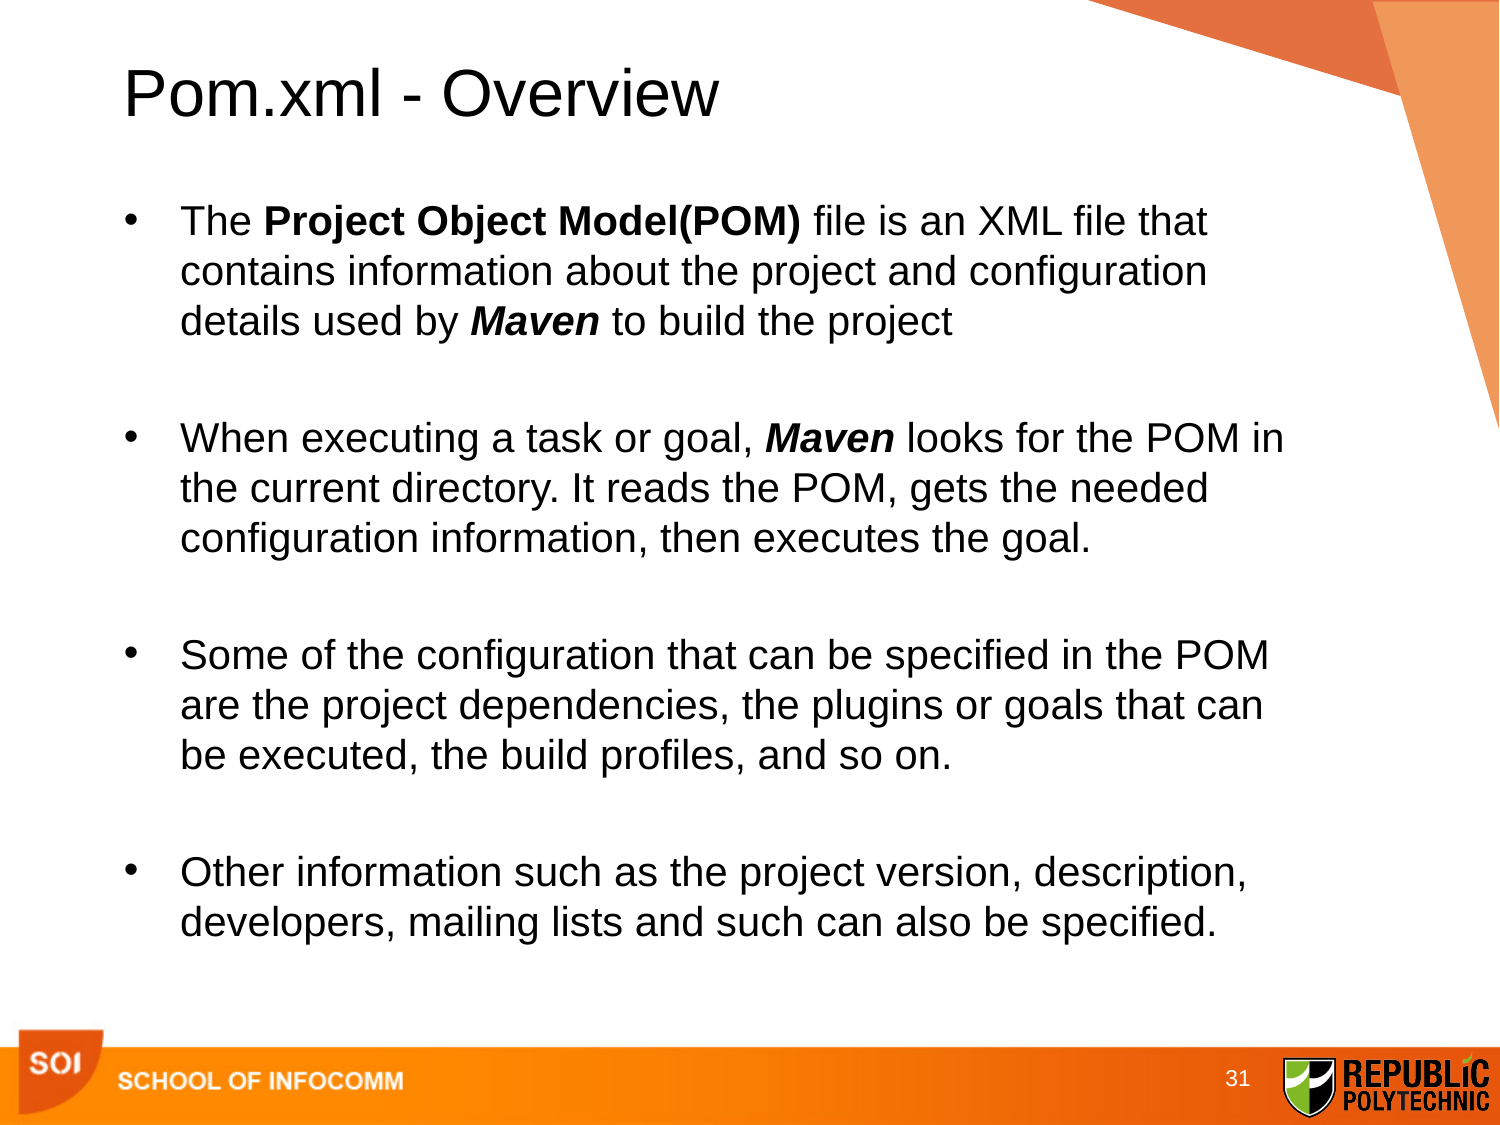

# Pom.xml - Overview
The Project Object Model(POM) file is an XML file that contains information about the project and configuration details used by Maven to build the project

When executing a task or goal, Maven looks for the POM in the current directory. It reads the POM, gets the needed configuration information, then executes the goal.

Some of the configuration that can be specified in the POM are the project dependencies, the plugins or goals that can be executed, the build profiles, and so on.

Other information such as the project version, description, developers, mailing lists and such can also be specified.

31